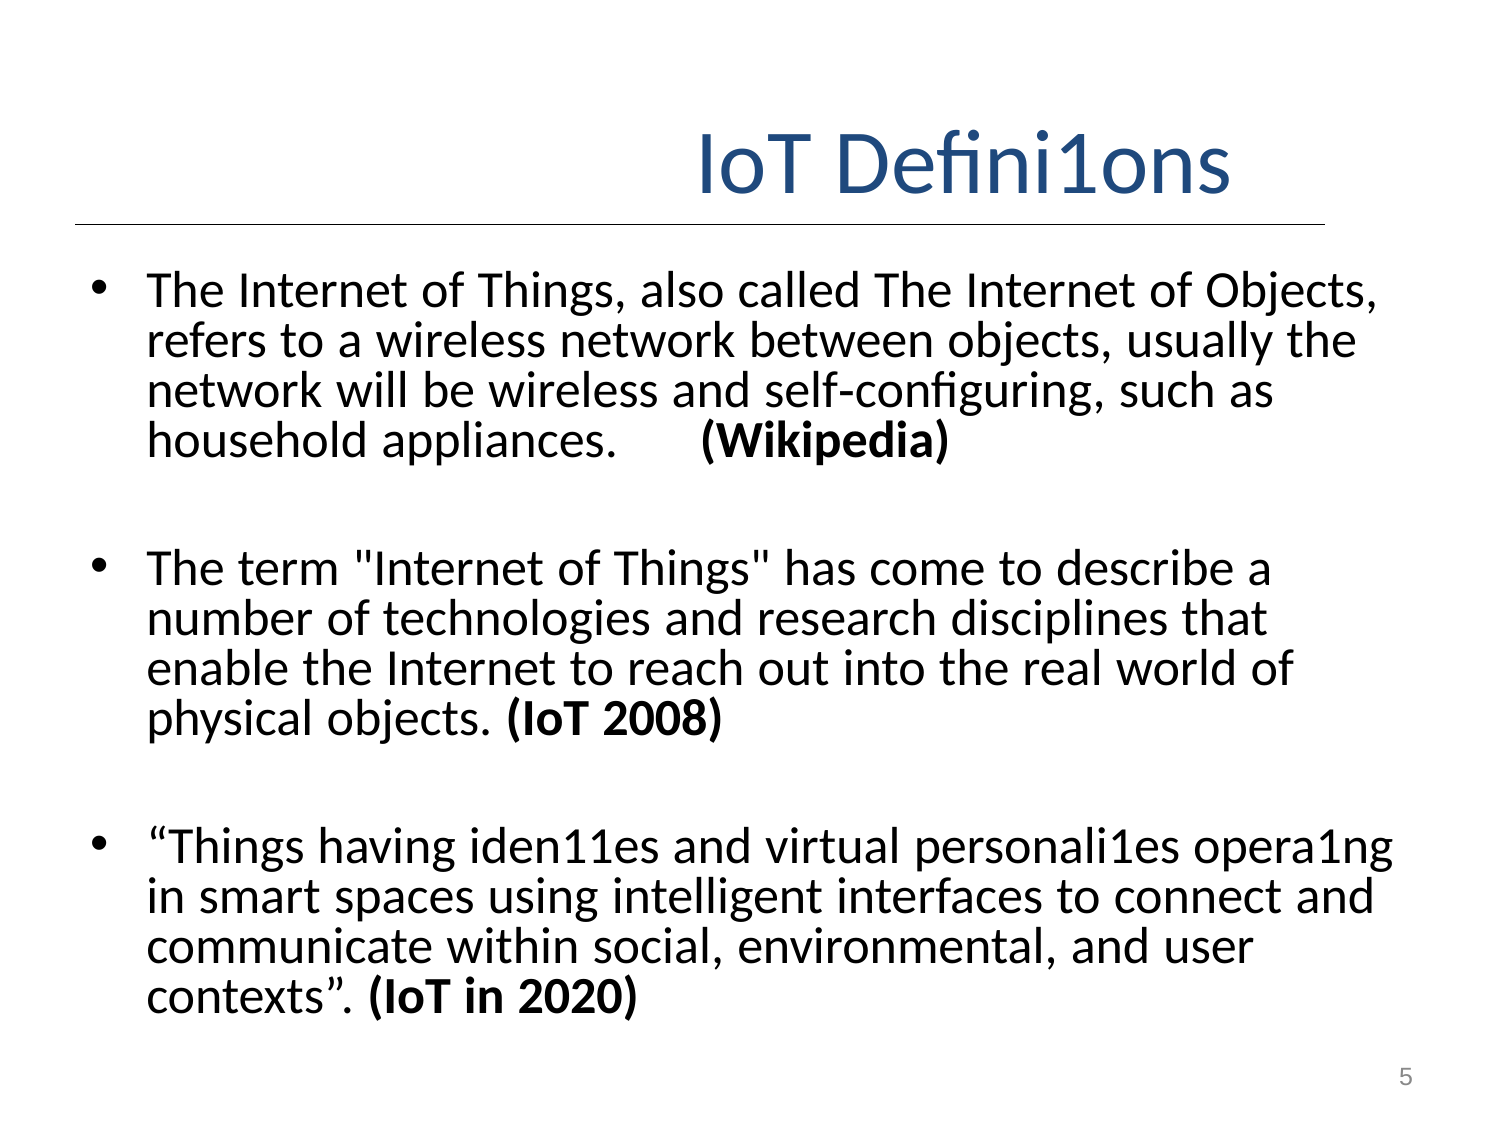

# IoT Deﬁni1ons

The Internet of Things, also called The Internet of Objects, refers to a wireless network between objects, usually the network will be wireless and self‐conﬁguring, such as household appliances.	(Wikipedia)

The term "Internet of Things" has come to describe a number of technologies and research disciplines that enable the Internet to reach out into the real world of physical objects. (IoT 2008)

“Things having iden11es and virtual personali1es opera1ng in smart spaces using intelligent interfaces to connect and communicate within social, environmental, and user contexts”. (IoT in 2020)
5